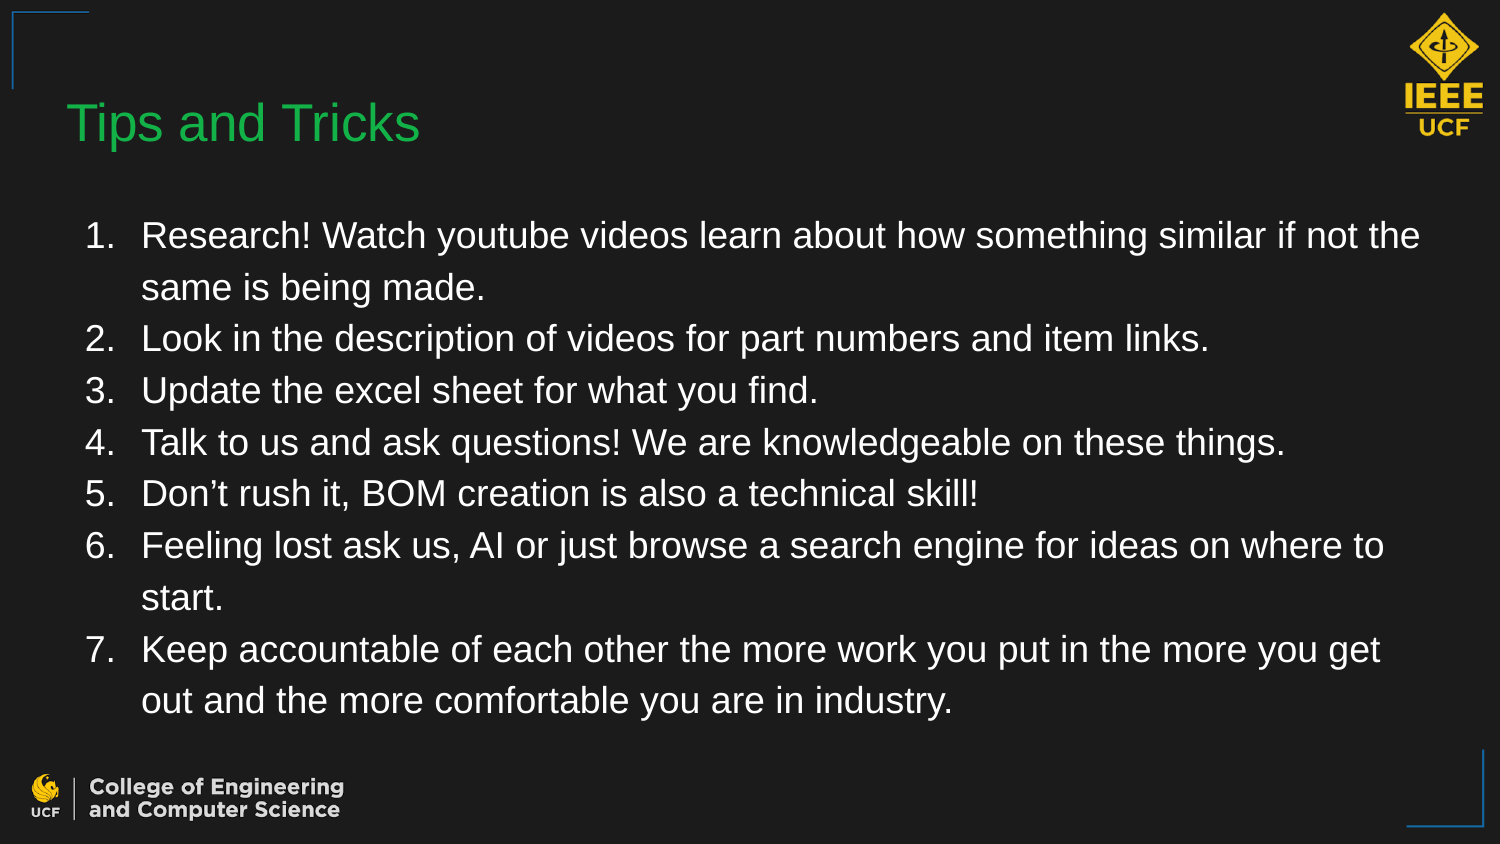

# Tips and Tricks
Research! Watch youtube videos learn about how something similar if not the same is being made.
Look in the description of videos for part numbers and item links.
Update the excel sheet for what you find.
Talk to us and ask questions! We are knowledgeable on these things.
Don’t rush it, BOM creation is also a technical skill!
Feeling lost ask us, AI or just browse a search engine for ideas on where to start.
Keep accountable of each other the more work you put in the more you get out and the more comfortable you are in industry.